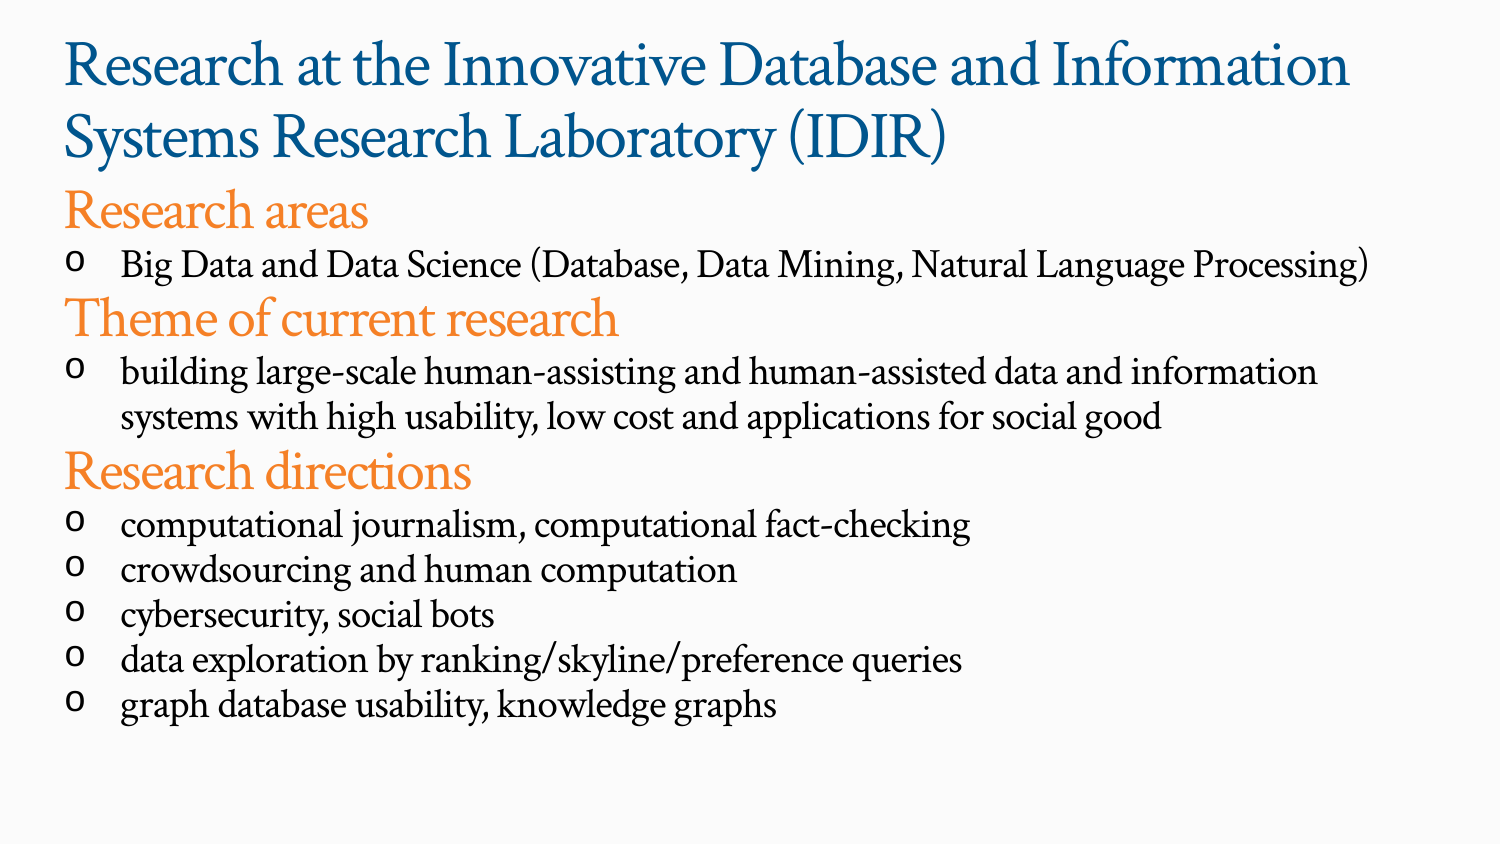

# Research at the Innovative Database and Information Systems Research Laboratory (IDIR)
Research areas
Big Data and Data Science (Database, Data Mining, Natural Language Processing)
Theme of current research
building large-scale human-assisting and human-assisted data and information systems with high usability, low cost and applications for social good
Research directions
computational journalism, computational fact-checking
crowdsourcing and human computation
cybersecurity, social bots
data exploration by ranking/skyline/preference queries
graph database usability, knowledge graphs